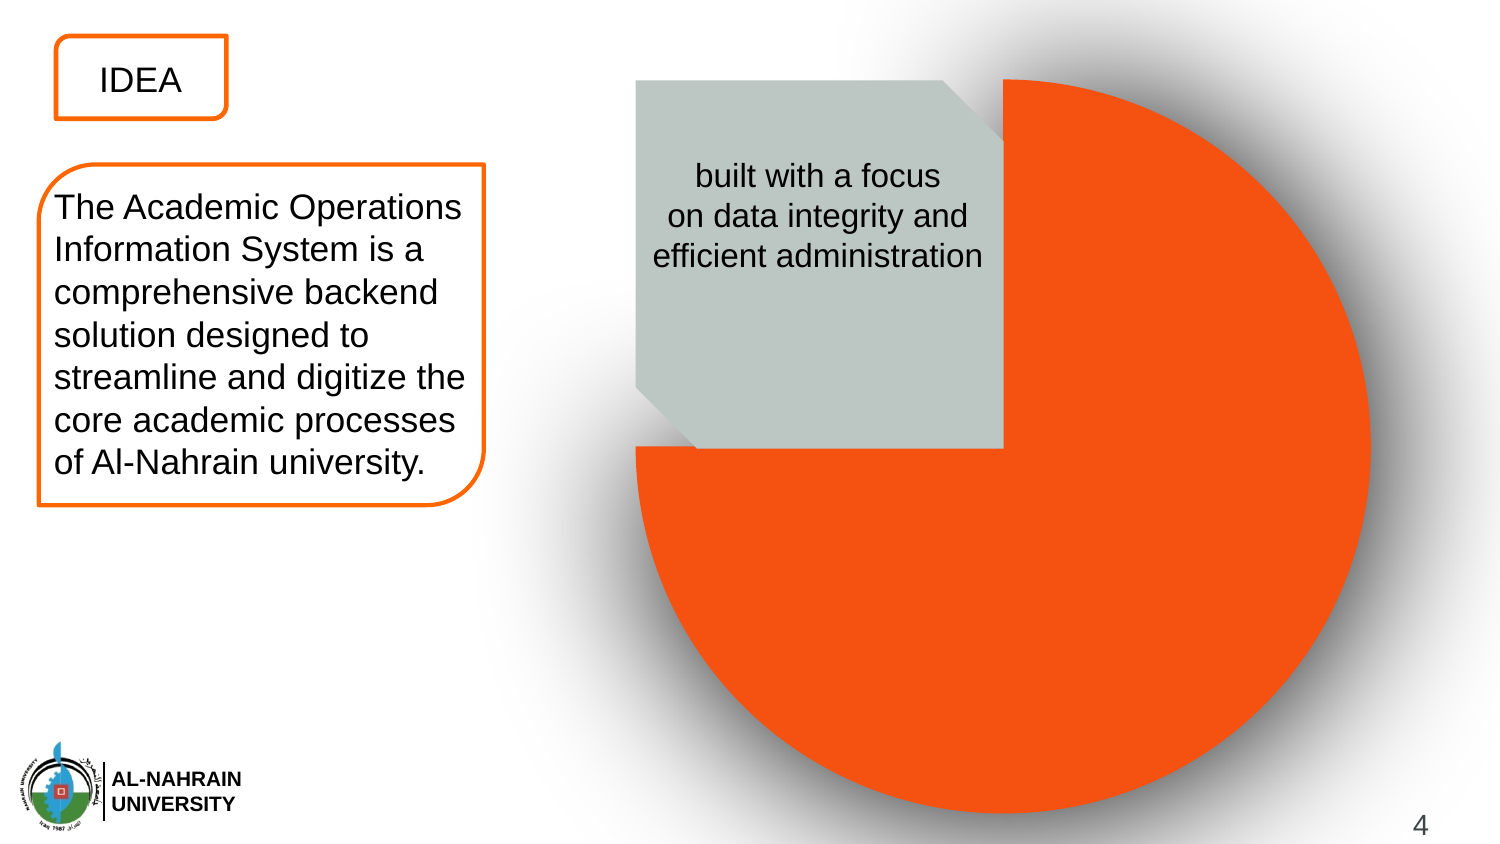

IDEA

built with a focus on data integrity and efficient administration

The Academic Operations Information System is a comprehensive backend solution designed to streamline and digitize the core academic processes of Al-Nahrain university.

4